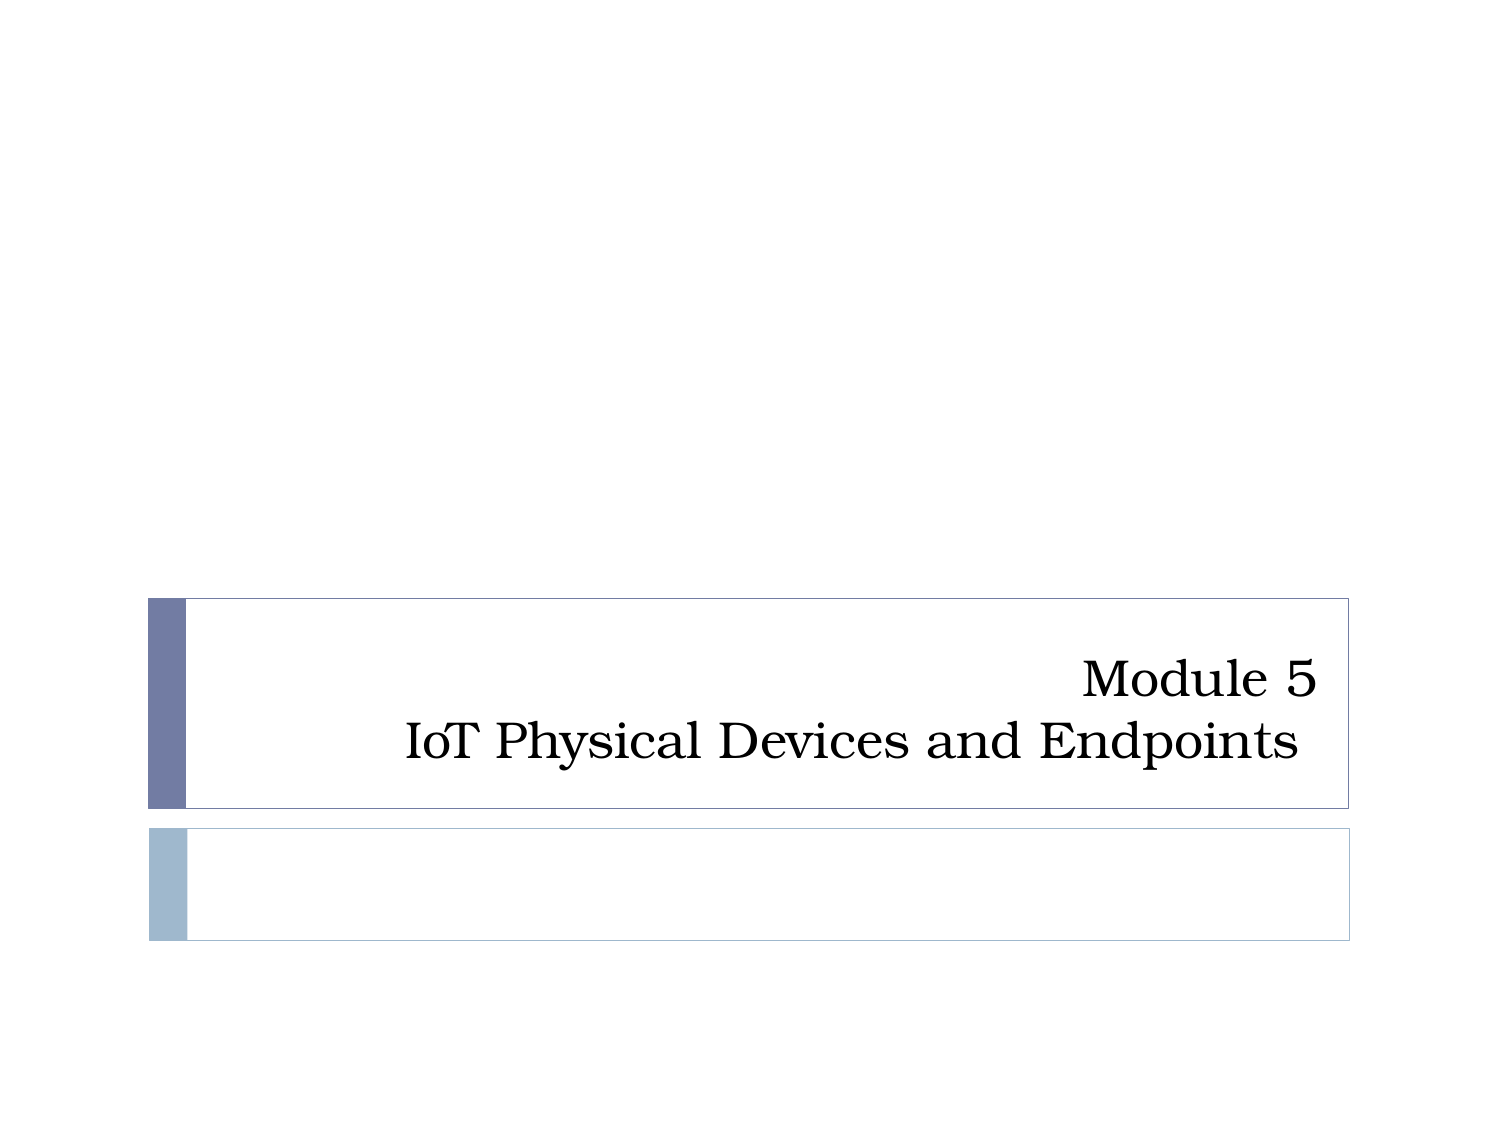

# Module 5
IoT Physical Devices and Endpoints